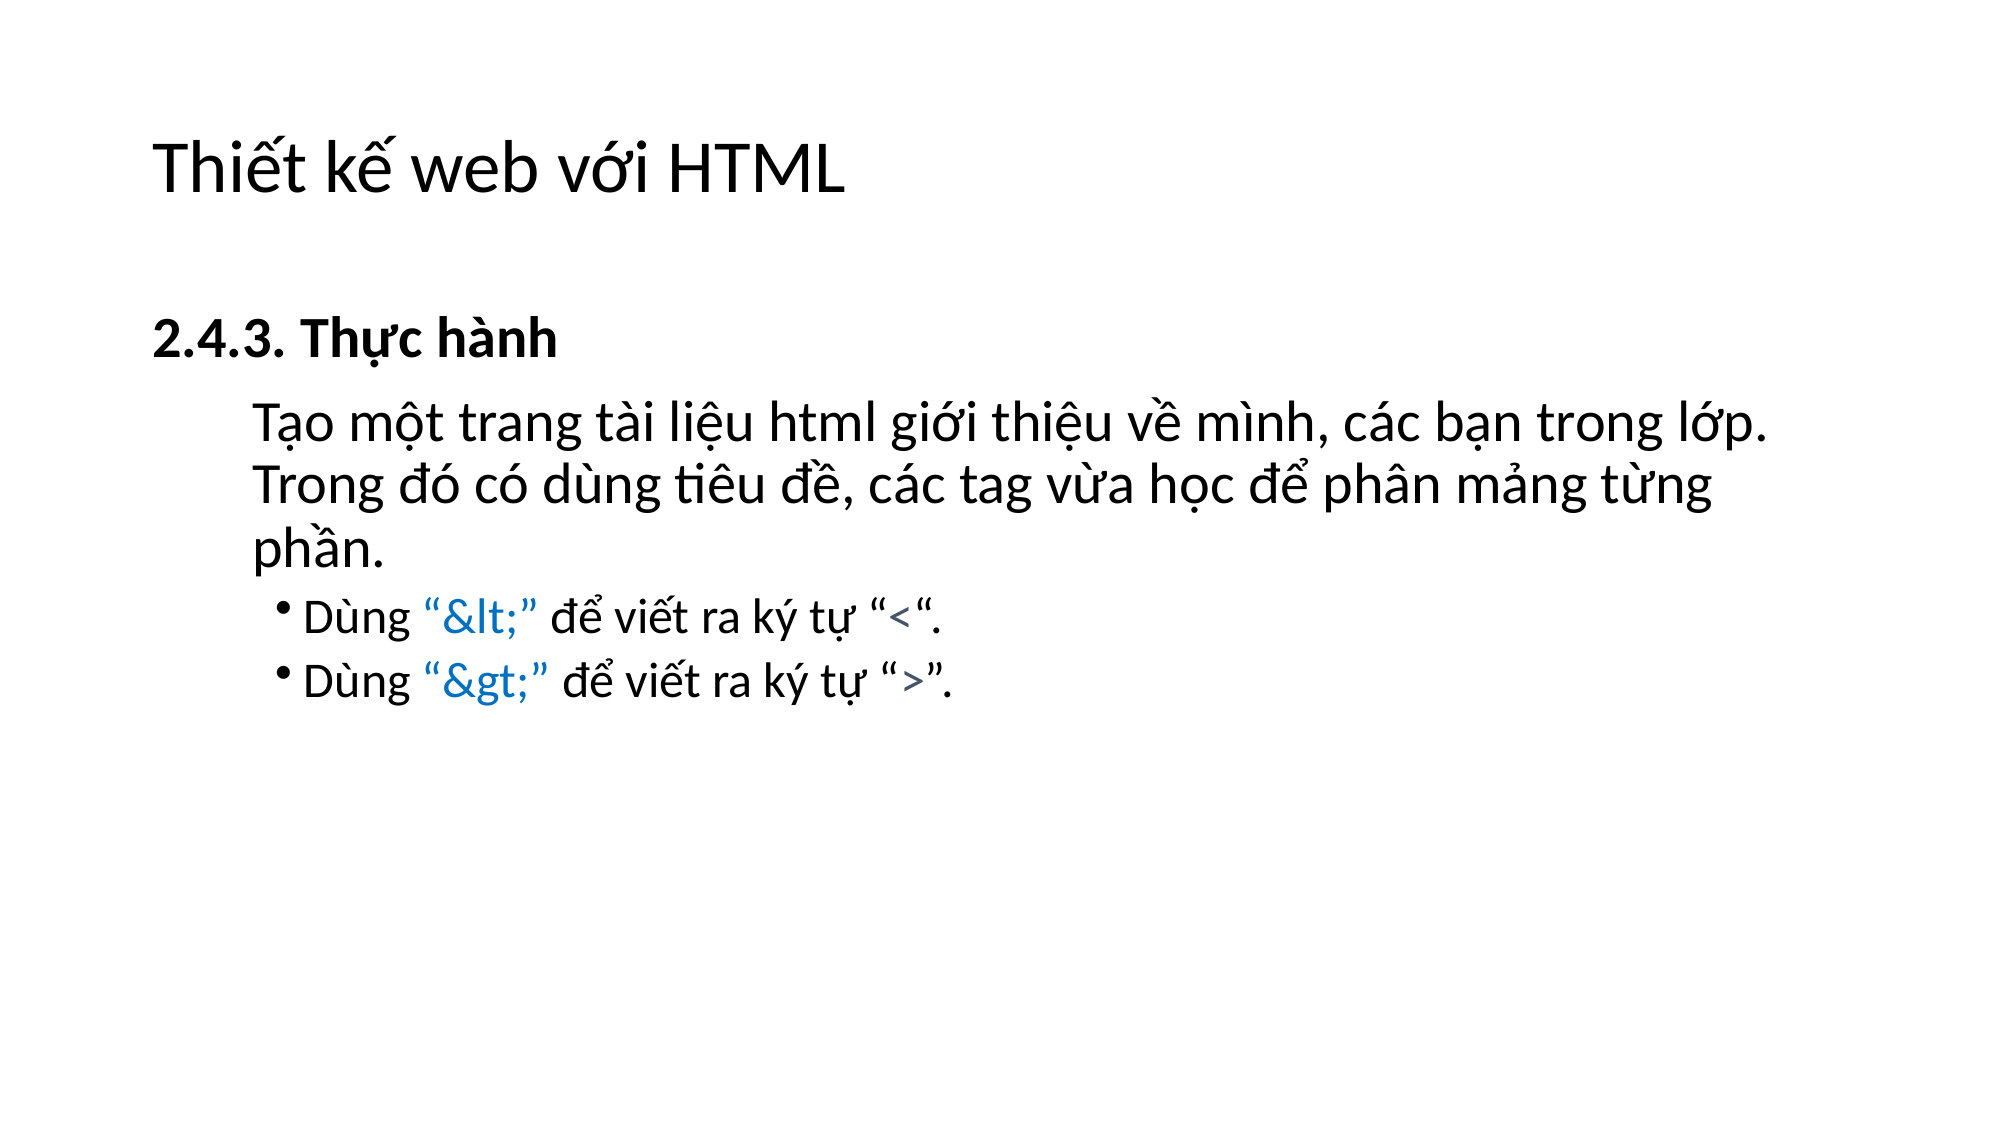

# Thiết kế web với HTML
2.4.3. Thực hành
	Tạo một trang tài liệu html giới thiệu về mình, các bạn trong lớp. Trong đó có dùng tiêu đề, các tag vừa học để phân mảng từng phần.
 Dùng “&lt;” để viết ra ký tự “<“.
 Dùng “&gt;” để viết ra ký tự “>”.